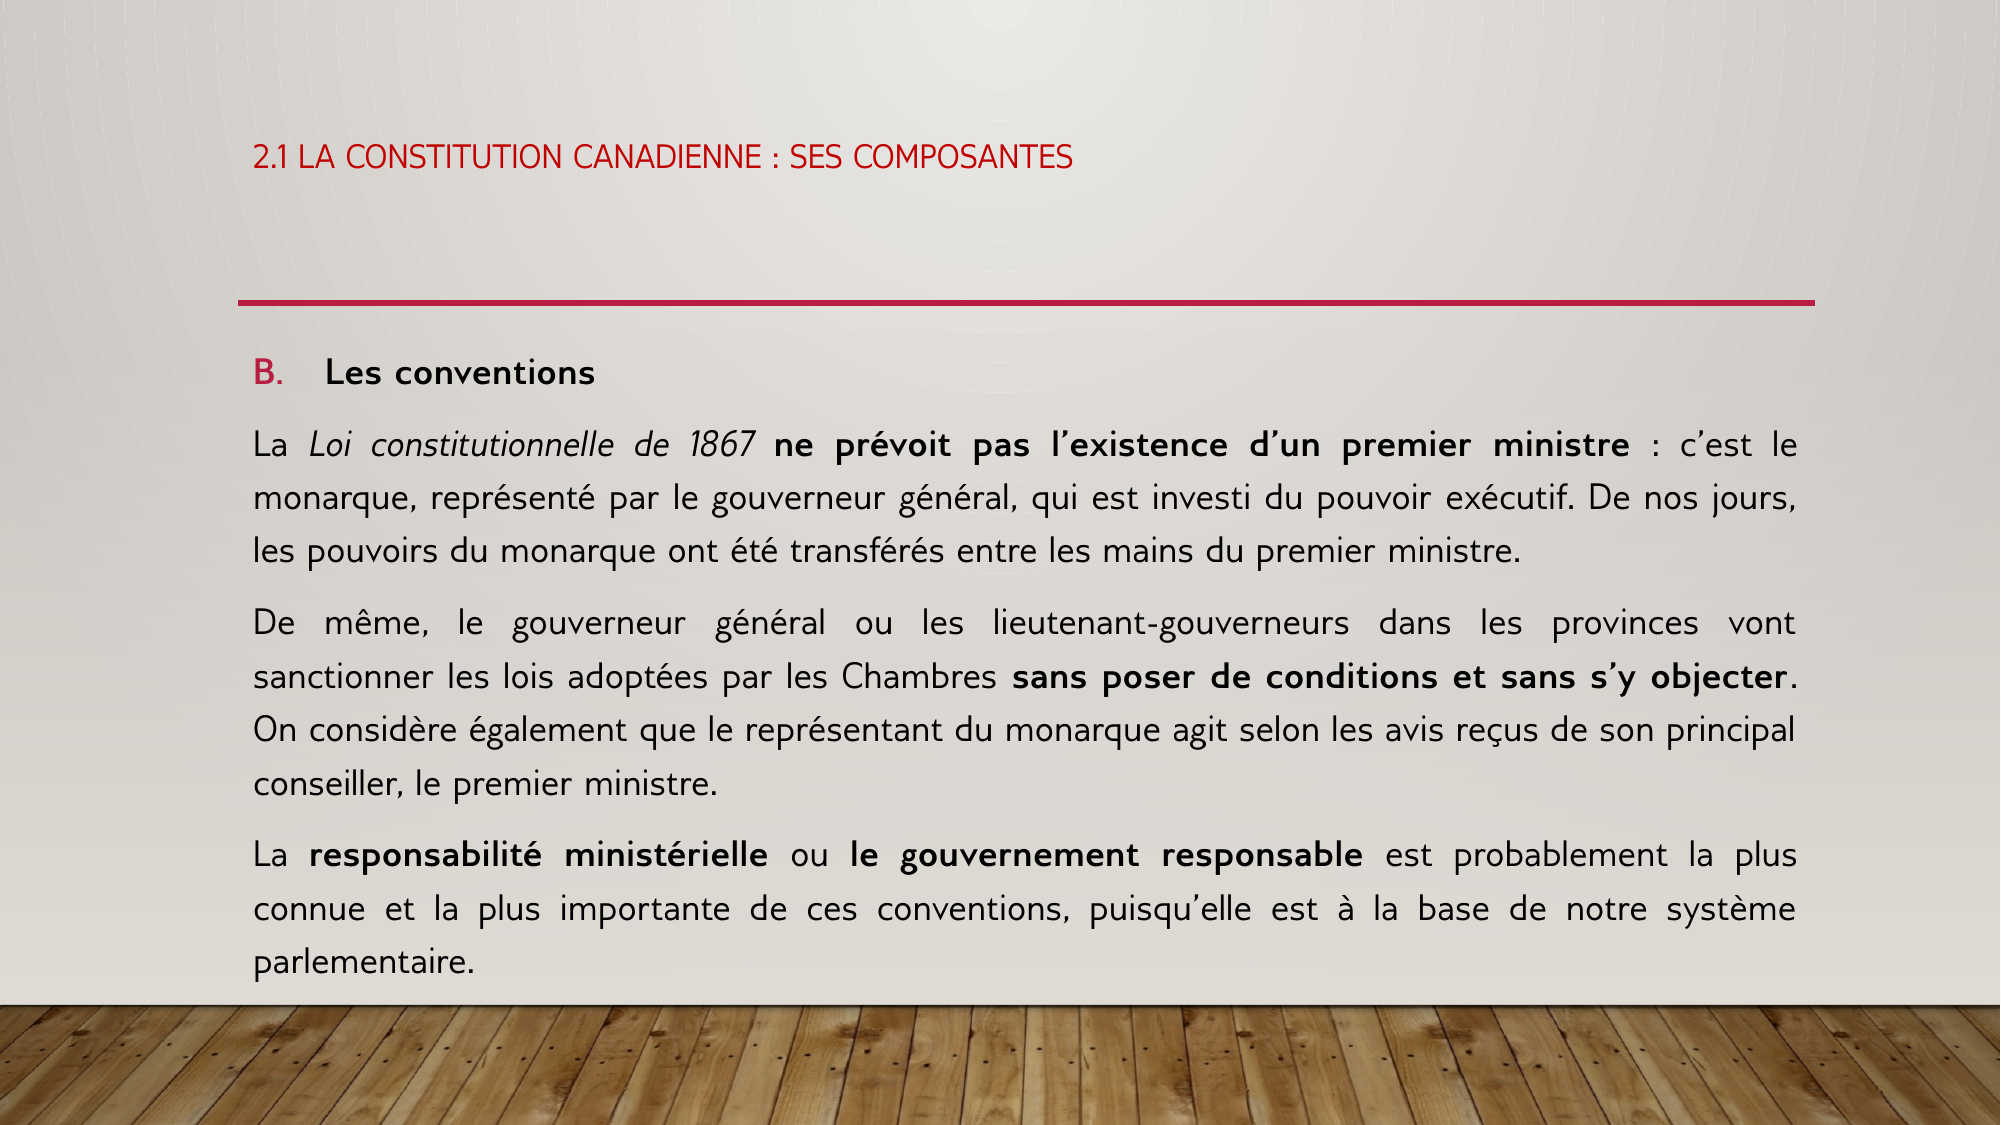

# 2.1 la constitution canadienne : ses composantes
Les conventions
La Loi constitutionnelle de 1867 ne prévoit pas l’existence d’un premier ministre : c’est le monarque, représenté par le gouverneur général, qui est investi du pouvoir exécutif. De nos jours, les pouvoirs du monarque ont été transférés entre les mains du premier ministre.
De même, le gouverneur général ou les lieutenant-gouverneurs dans les provinces vont sanctionner les lois adoptées par les Chambres sans poser de conditions et sans s’y objecter. On considère également que le représentant du monarque agit selon les avis reçus de son principal conseiller, le premier ministre.
La responsabilité ministérielle ou le gouvernement responsable est probablement la plus connue et la plus importante de ces conventions, puisqu’elle est à la base de notre système parlementaire.